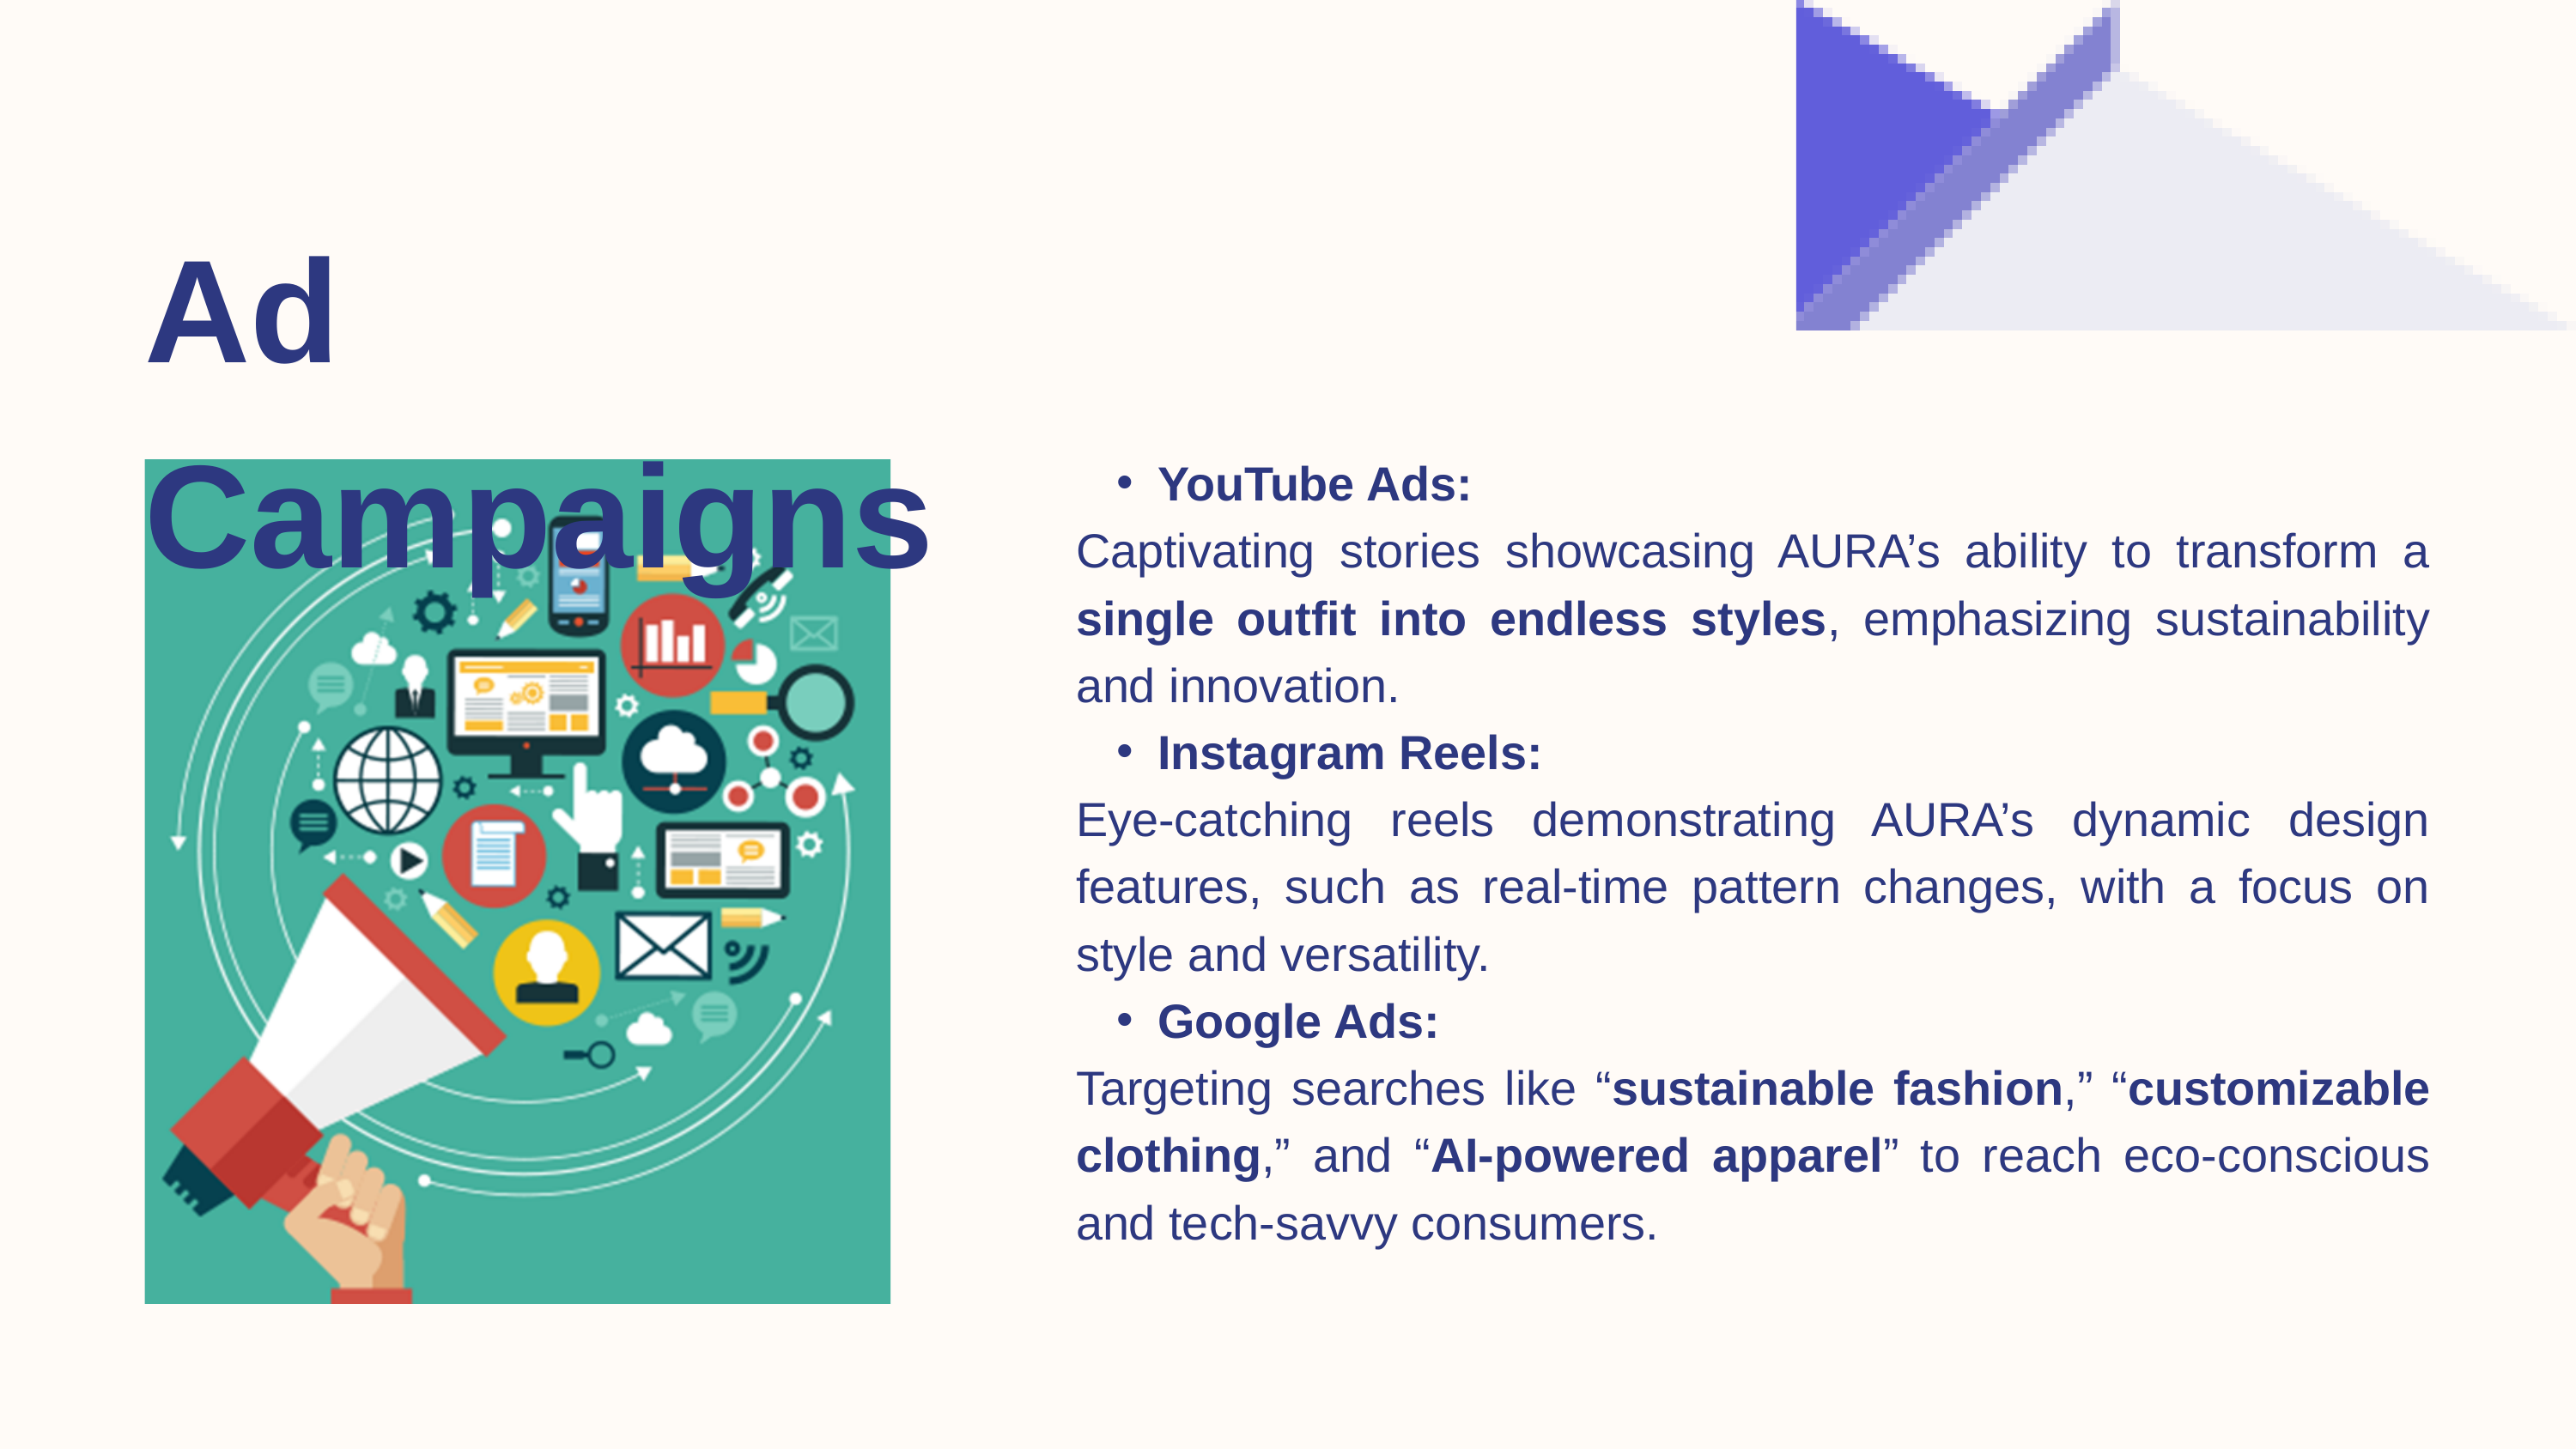

Ad Campaigns
YouTube Ads:
Captivating stories showcasing AURA’s ability to transform a single outfit into endless styles, emphasizing sustainability and innovation.
Instagram Reels:
Eye-catching reels demonstrating AURA’s dynamic design features, such as real-time pattern changes, with a focus on style and versatility.
Google Ads:
Targeting searches like “sustainable fashion,” “customizable clothing,” and “AI-powered apparel” to reach eco-conscious and tech-savvy consumers.